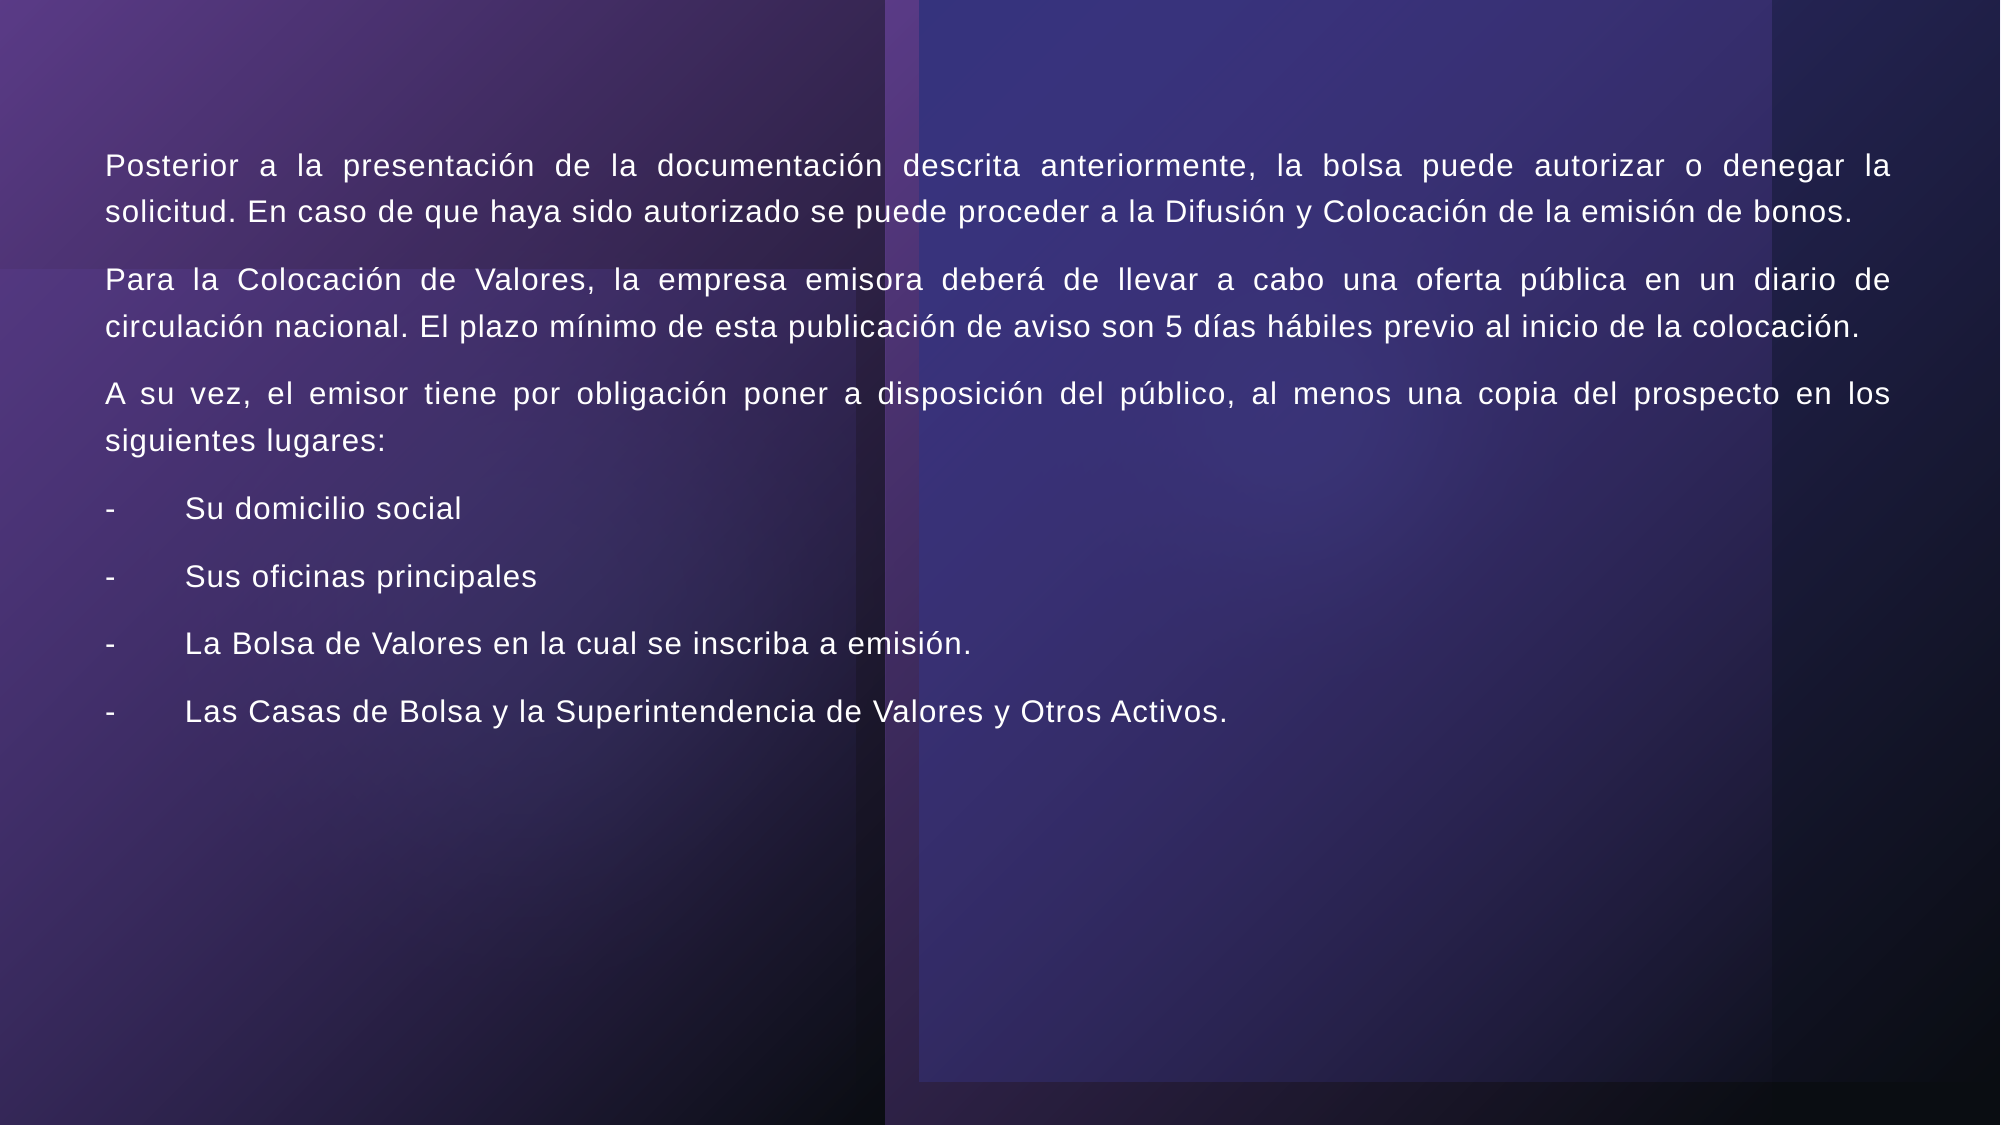

Posterior a la presentación de la documentación descrita anteriormente, la bolsa puede autorizar o denegar la solicitud. En caso de que haya sido autorizado se puede proceder a la Difusión y Colocación de la emisión de bonos.
Para la Colocación de Valores, la empresa emisora deberá de llevar a cabo una oferta pública en un diario de circulación nacional. El plazo mínimo de esta publicación de aviso son 5 días hábiles previo al inicio de la colocación.
A su vez, el emisor tiene por obligación poner a disposición del público, al menos una copia del prospecto en los siguientes lugares:
-       Su domicilio social
-       Sus oficinas principales
-       La Bolsa de Valores en la cual se inscriba a emisión.
-       Las Casas de Bolsa y la Superintendencia de Valores y Otros Activos.